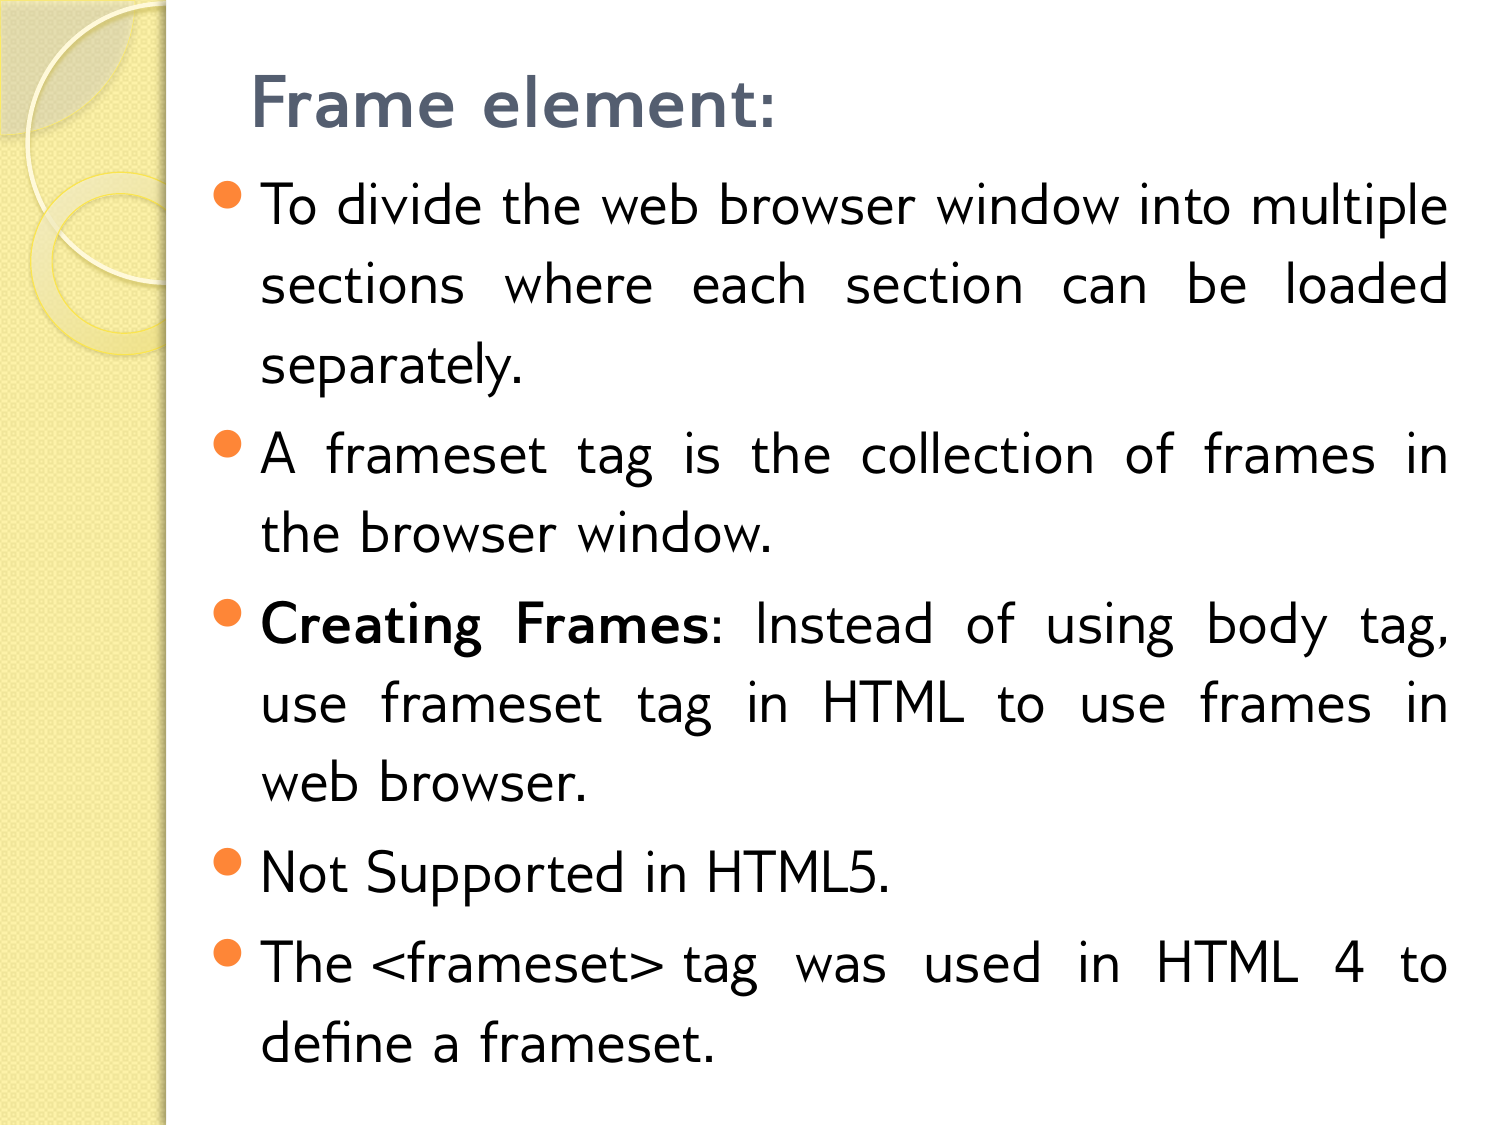

# Frame element:
To divide the web browser window into multiple sections where each section can be loaded separately.
A frameset tag is the collection of frames in the browser window.
Creating Frames: Instead of using body tag, use frameset tag in HTML to use frames in web browser.
Not Supported in HTML5.
The <frameset> tag was used in HTML 4 to define a frameset.